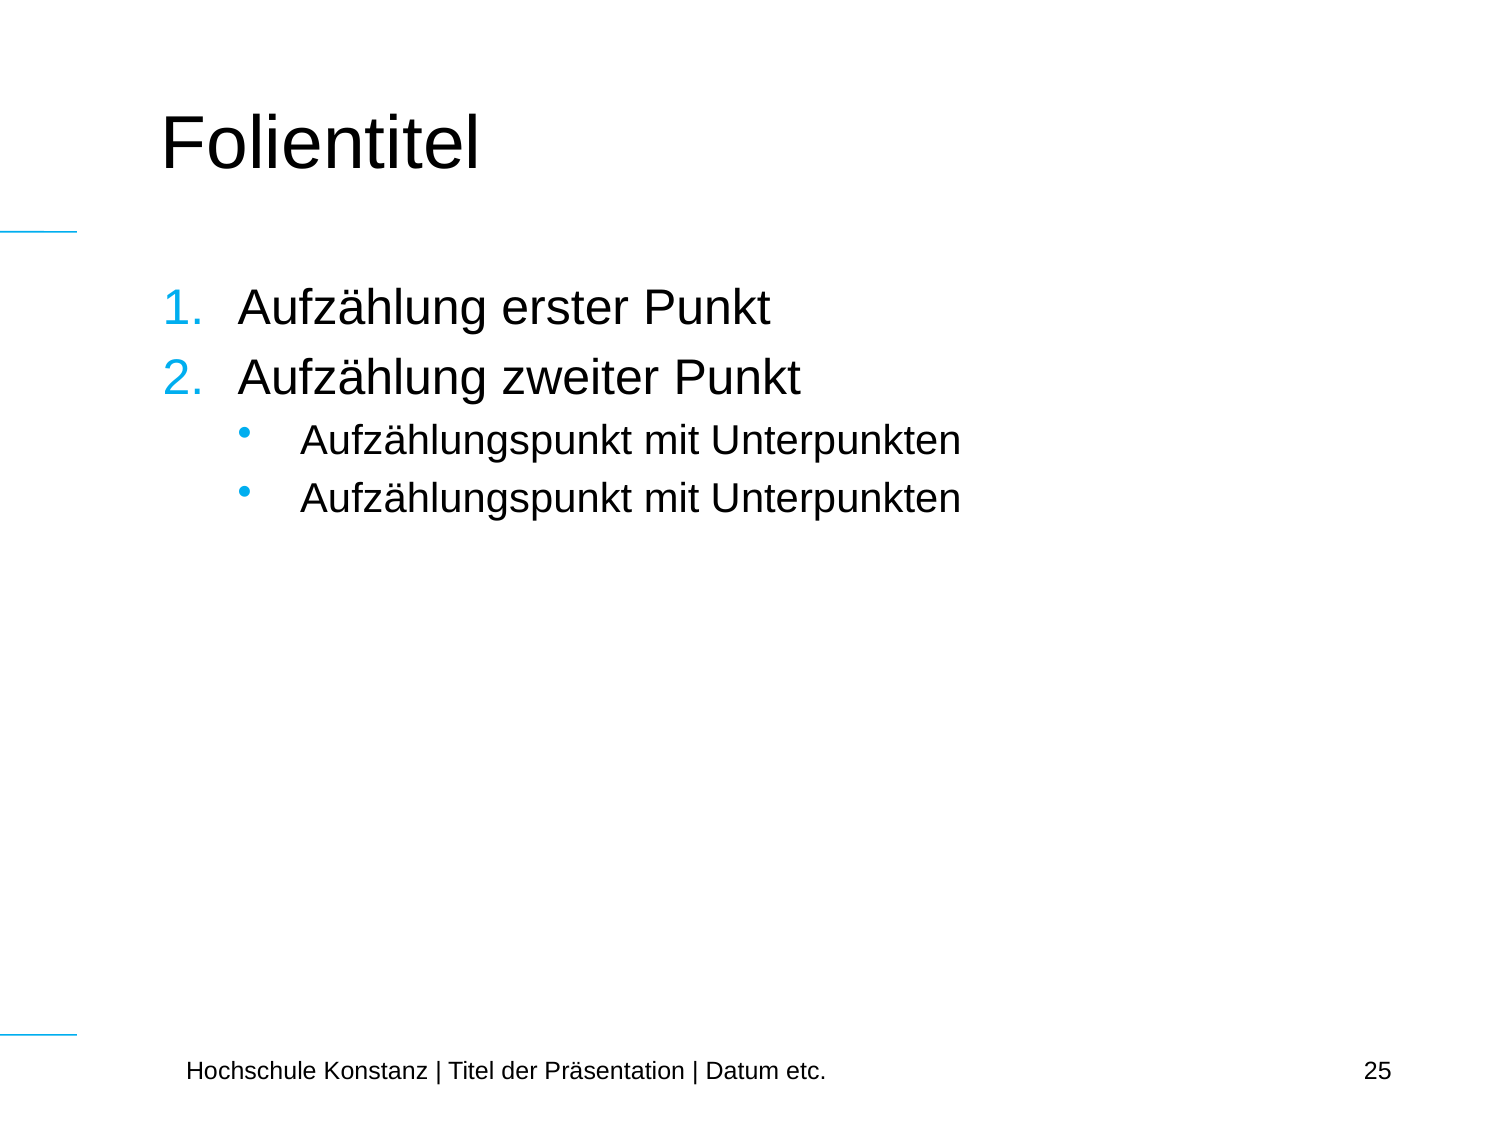

# Folientitel
Aufzählung erster Punkt
Aufzählung zweiter Punkt
Aufzählungspunkt mit Unterpunkten
Aufzählungspunkt mit Unterpunkten

Hochschule Konstanz | Titel der Präsentation | Datum etc.

25